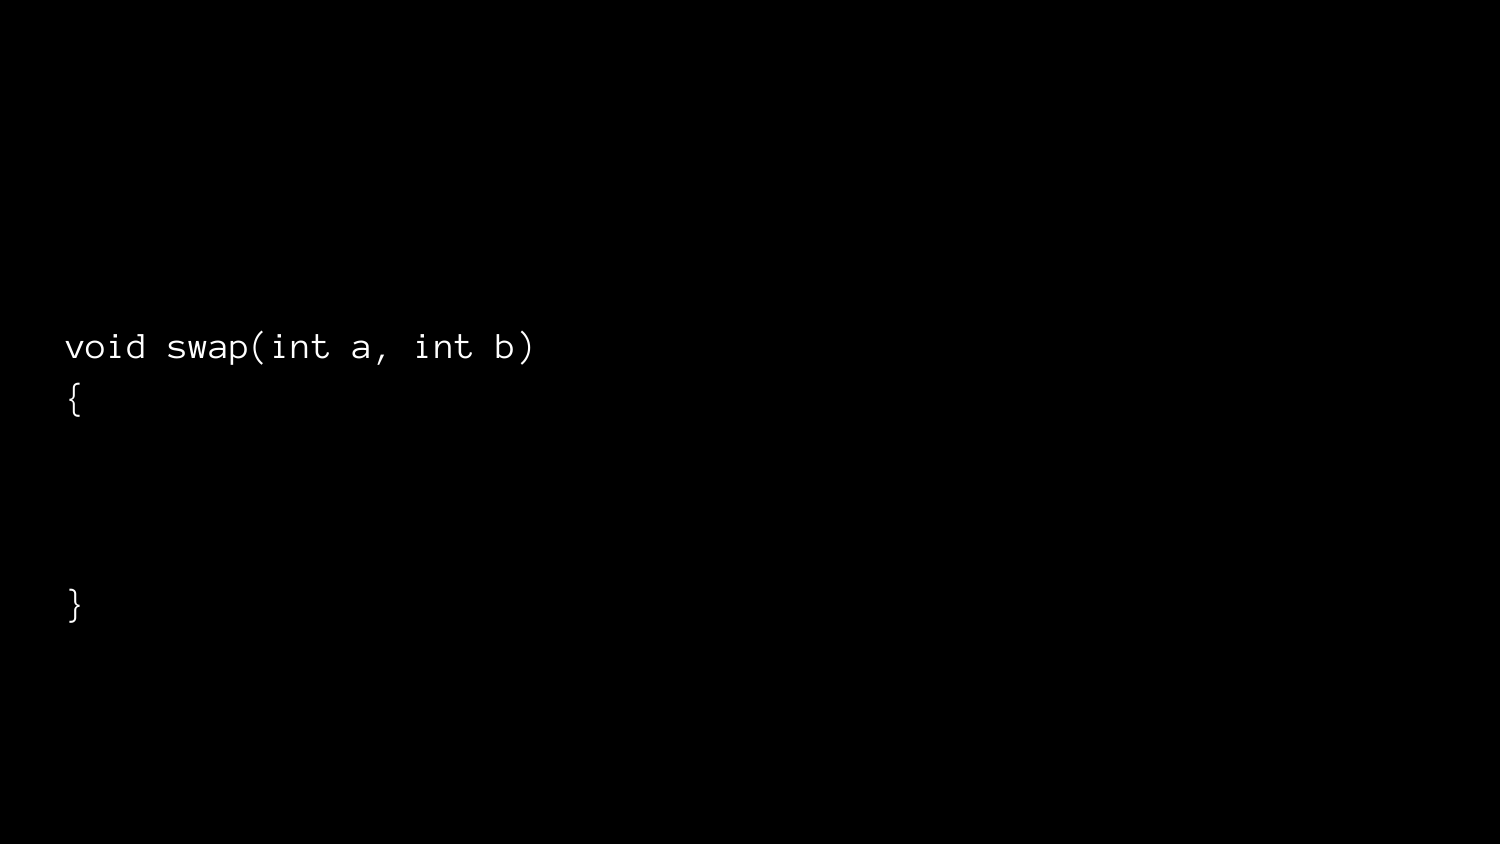

void swap(int a, int b)
{

}